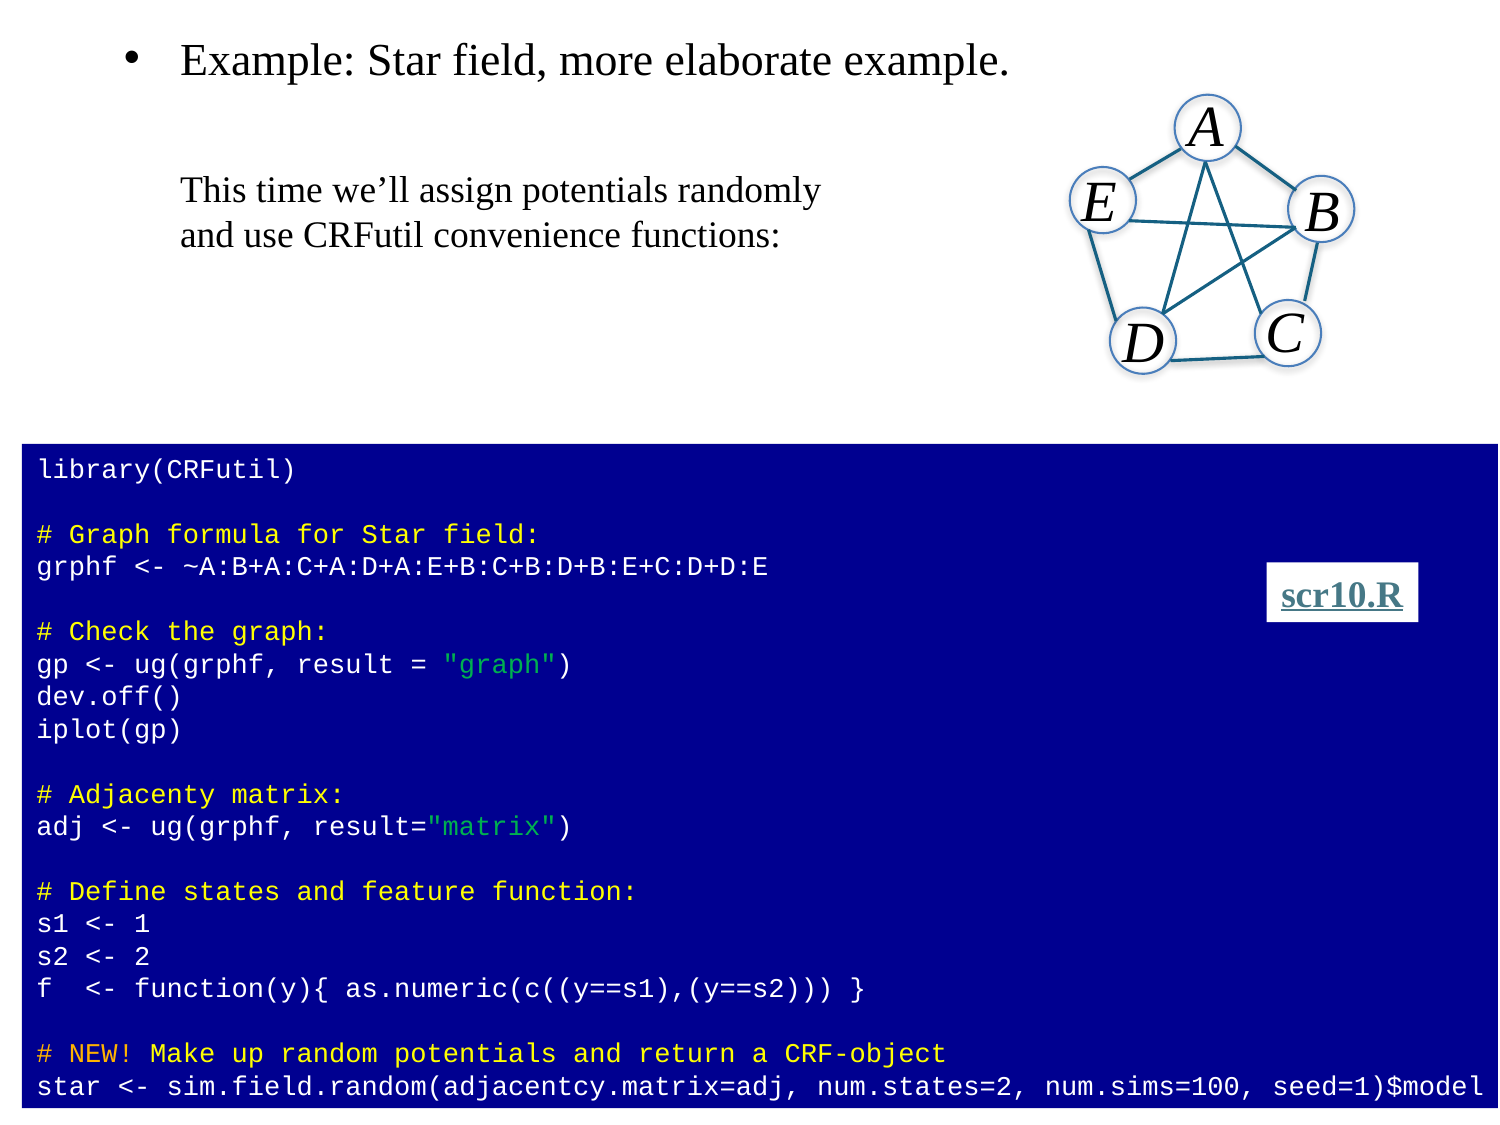

Example: Star field, more elaborate example.
A

E
This time we’ll assign potentials randomly and use CRFutil convenience functions:

B

C
D

library(CRFutil)

# Graph formula for Star field:
grphf <- ~A:B+A:C+A:D+A:E+B:C+B:D+B:E+C:D+D:E

# Check the graph:
gp <- ug(grphf, result = "graph")
dev.off()
iplot(gp)

# Adjacenty matrix:
adj <- ug(grphf, result="matrix")

# Define states and feature function:
s1 <- 1
s2 <- 2
f  <- function(y){ as.numeric(c((y==s1),(y==s2))) }

# NEW! Make up random potentials and return a CRF-object
star <- sim.field.random(adjacentcy.matrix=adj, num.states=2, num.sims=100, seed=1)$model
scr10.R